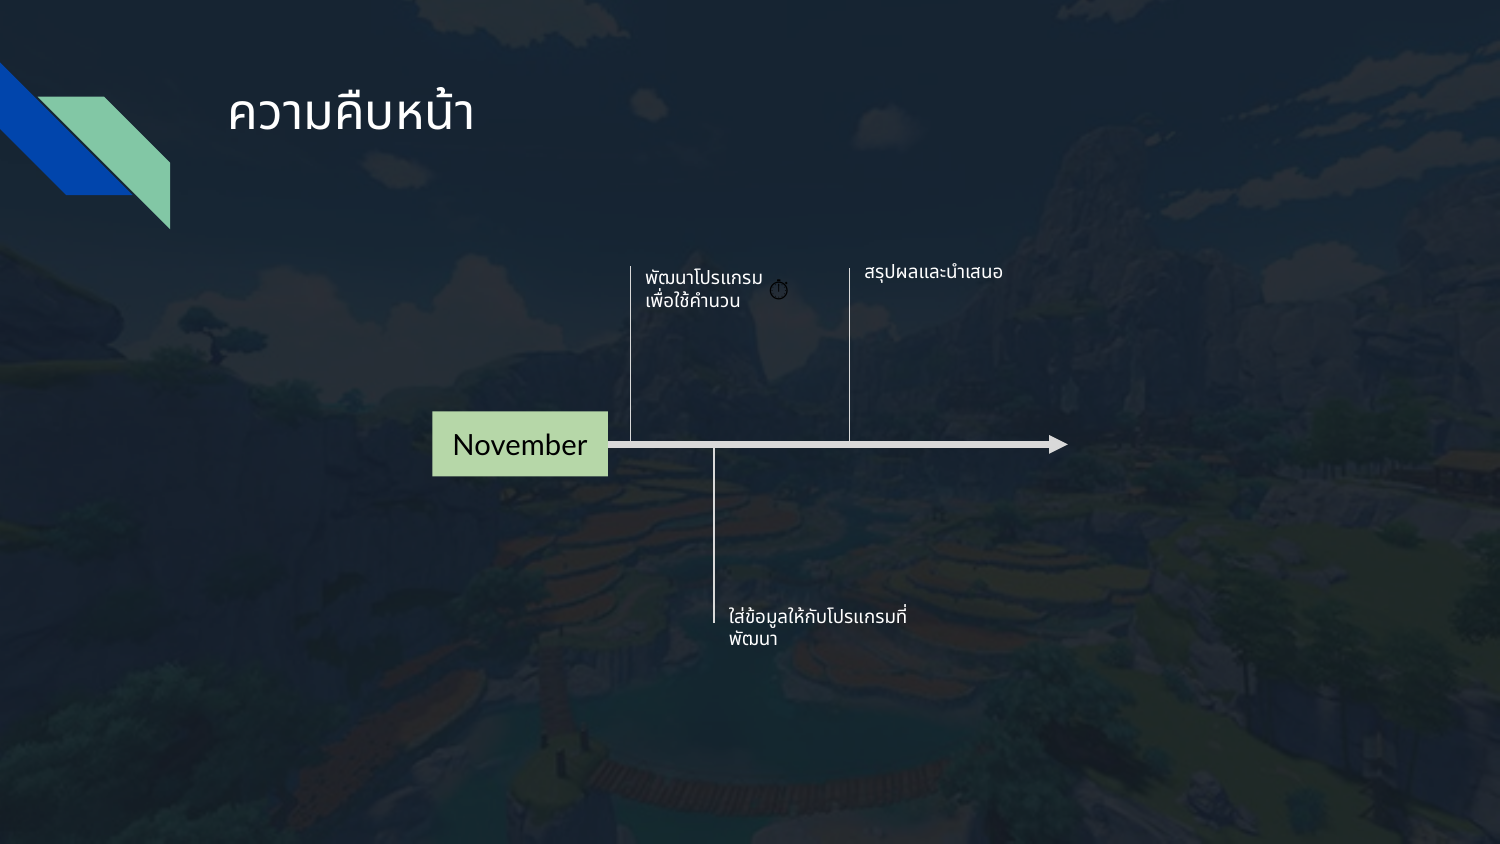

# ความคืบหน้า
สรุปผลและนำเสนอ
พัฒนาโปรแกรม เพื่อใช้คำนวน
⏱️
November
ใส่ข้อมูลให้กับโปรแกรมที่พัฒนา